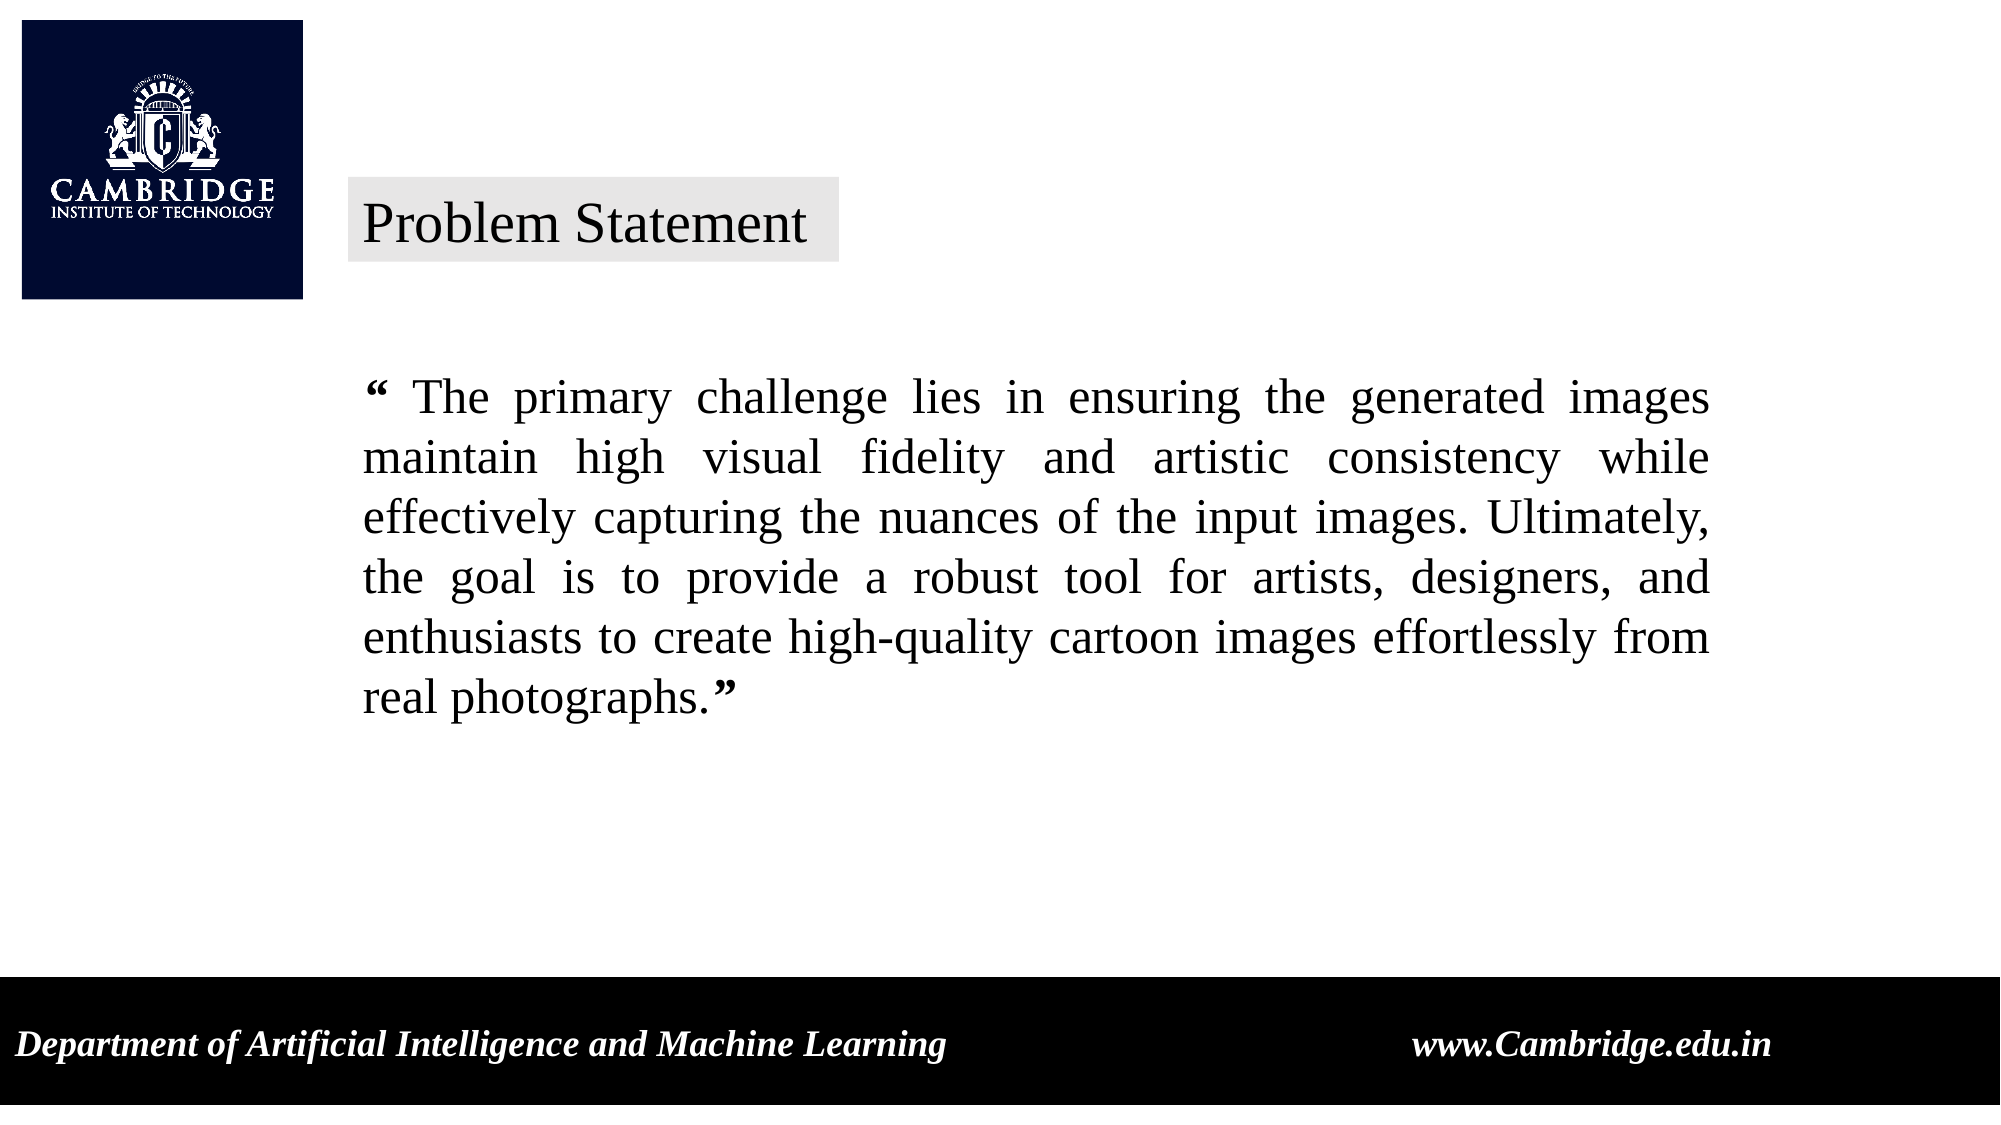

Problem Statement
“ The primary challenge lies in ensuring the generated images maintain high visual fidelity and artistic consistency while effectively capturing the nuances of the input images. Ultimately, the goal is to provide a robust tool for artists, designers, and enthusiasts to create high-quality cartoon images effortlessly from real photographs.”
Department of Artificial Intelligence and Machine Learning                                                 www.Cambridge.edu.in